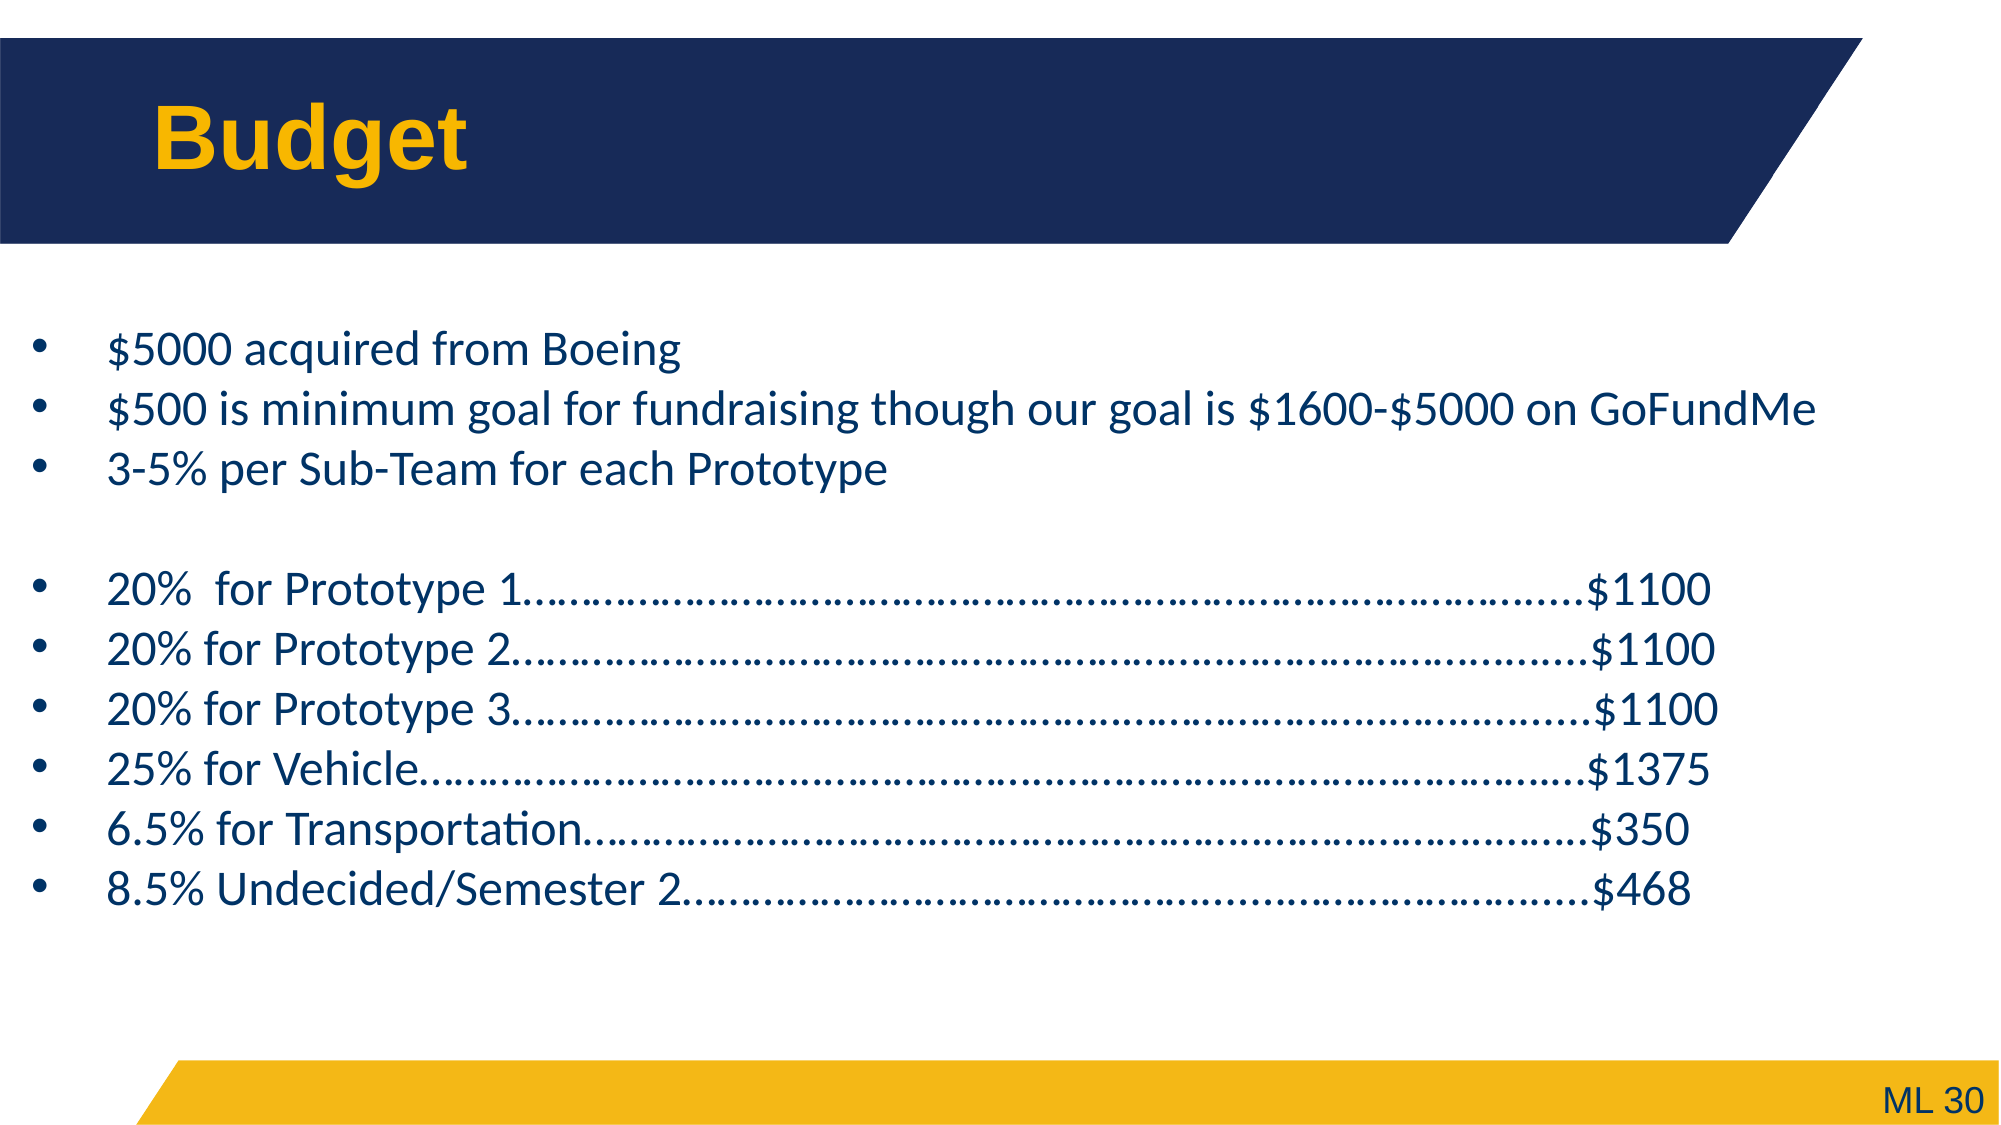

# Budget
$5000 acquired from Boeing
$500 is minimum goal for fundraising though our goal is $1600-$5000 on GoFundMe
3-5% per Sub-Team for each Prototype

20%  for Prototype 1…………………………………………………………………………….....$1100
20% for Prototype 2……………………………………………………..…………………...…....$1100
20% for Prototype 3……………………………………………..…………………..……..…......$1100
25% for Vehicle……………………………..………………..…………………………………….…$1375
6.5% for Transportation…………………………………………………..………………..……..$350
8.5% Undecided/Semester 2……………………………………….......………………….....$468
ML 30